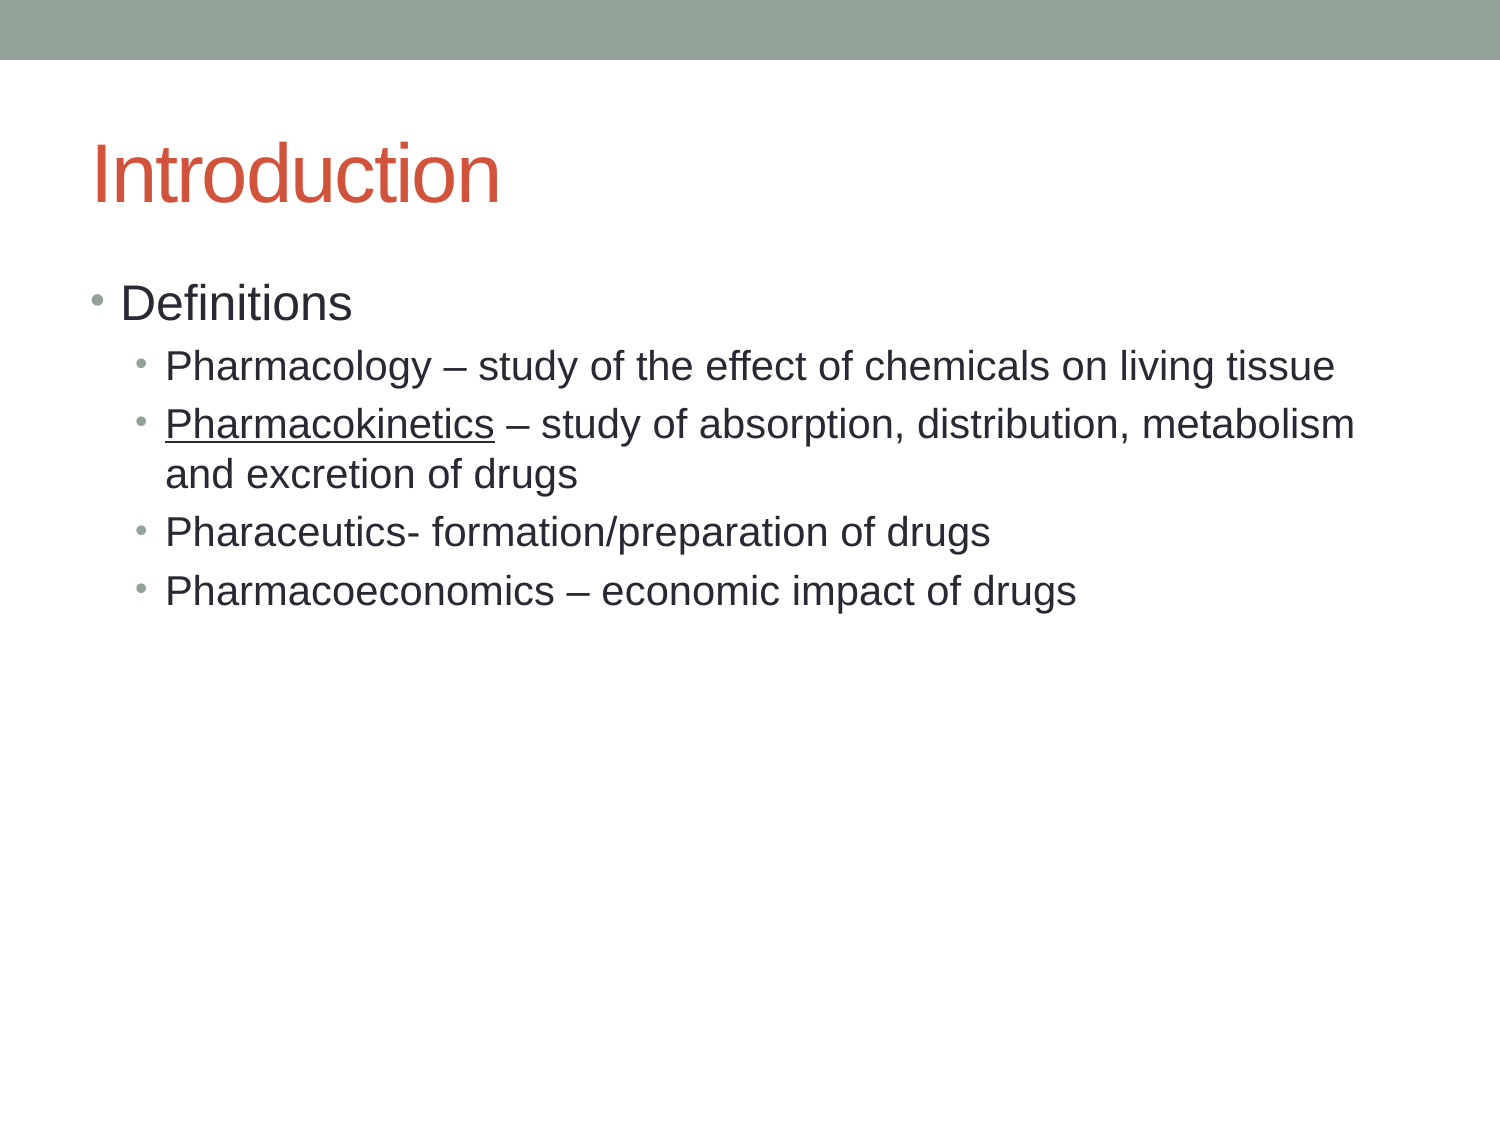

# Introduction
Definitions
Pharmacology – study of the effect of chemicals on living tissue
Pharmacokinetics – study of absorption, distribution, metabolism and excretion of drugs
Pharaceutics- formation/preparation of drugs
Pharmacoeconomics – economic impact of drugs